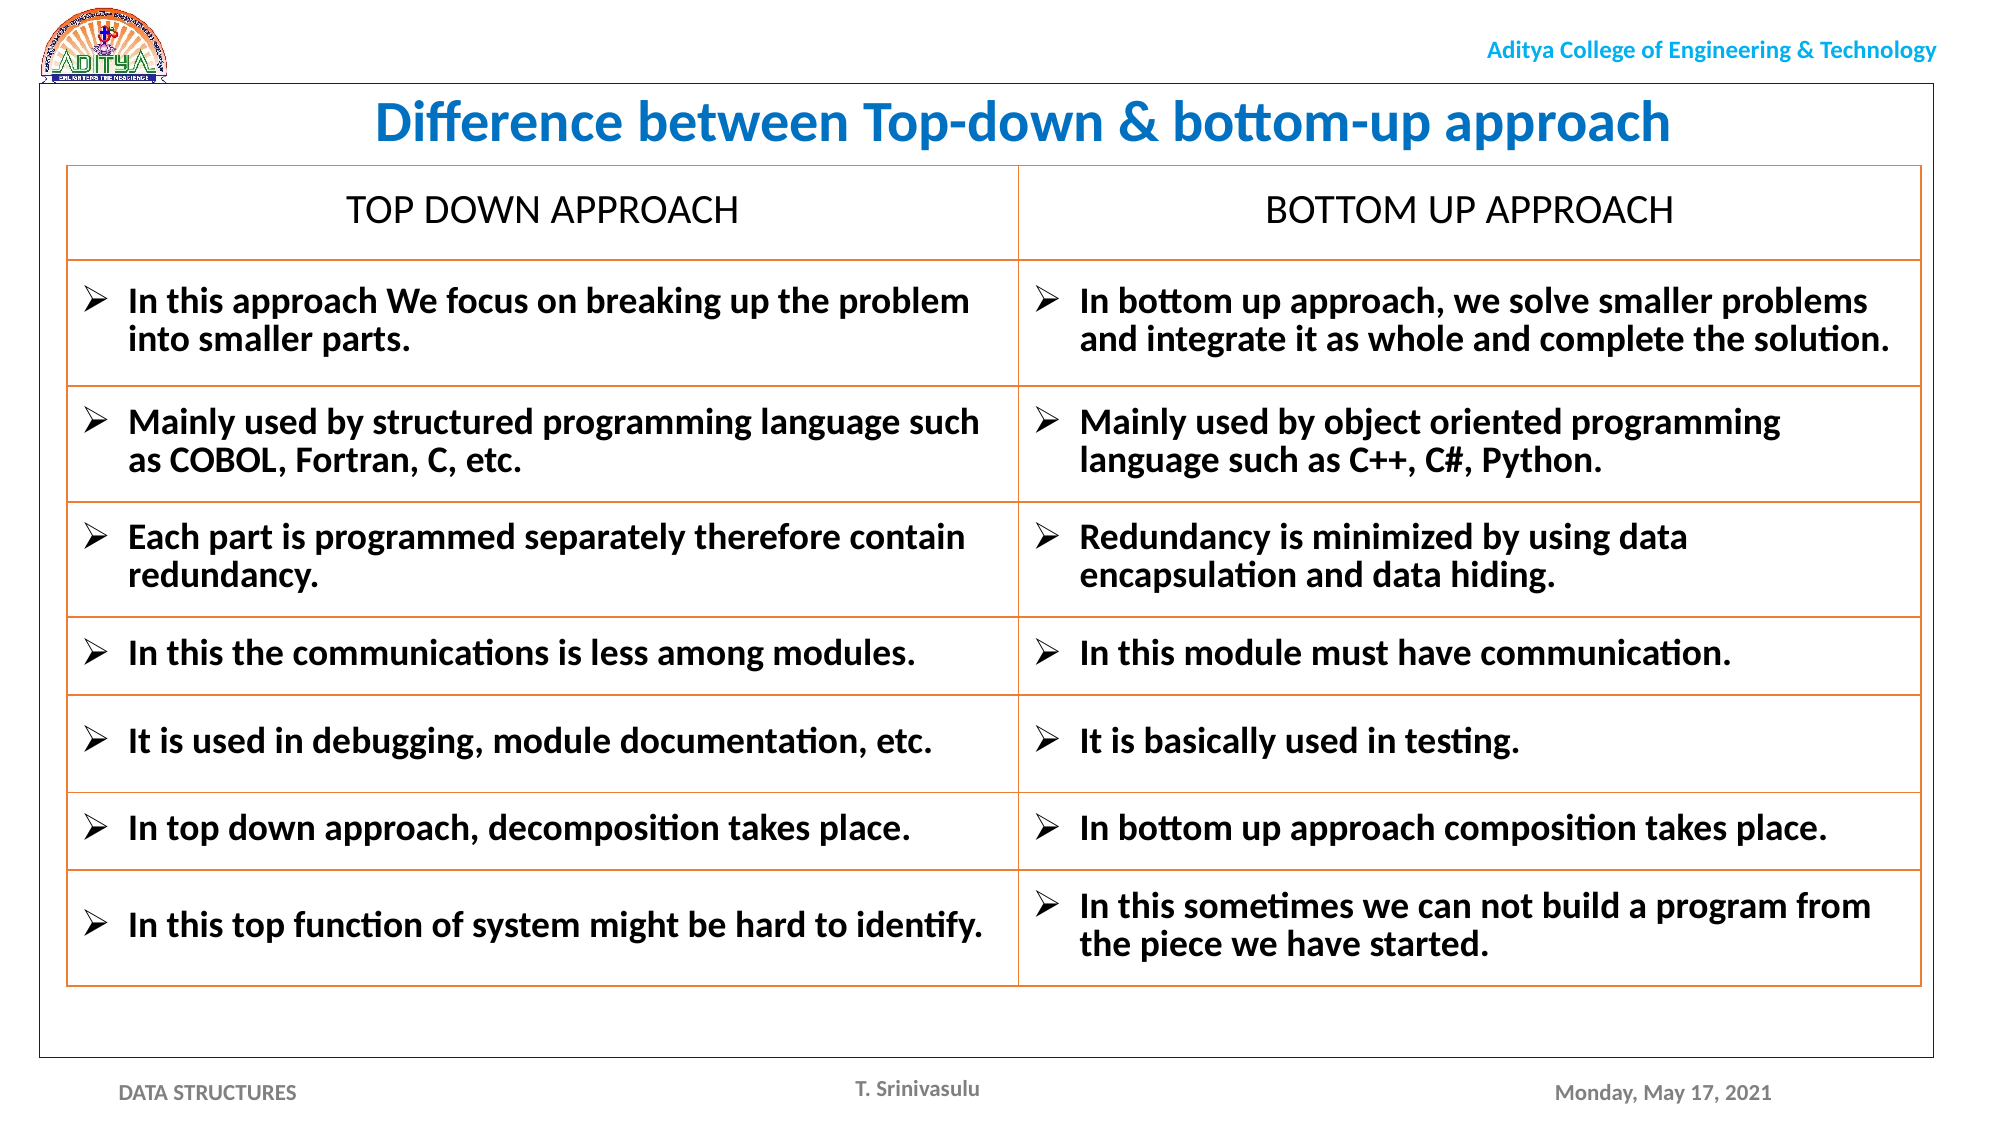

Difference between Top-down & bottom-up approach

| TOP DOWN APPROACH | BOTTOM UP APPROACH |
| --- | --- |
| In this approach We focus on breaking up the problem into smaller parts. | In bottom up approach, we solve smaller problems and integrate it as whole and complete the solution. |
| Mainly used by structured programming language such as COBOL, Fortran, C, etc. | Mainly used by object oriented programming language such as C++, C#, Python. |
| Each part is programmed separately therefore contain redundancy. | Redundancy is minimized by using data encapsulation and data hiding. |
| In this the communications is less among modules. | In this module must have communication. |
| It is used in debugging, module documentation, etc. | It is basically used in testing. |
| In top down approach, decomposition takes place. | In bottom up approach composition takes place. |
| In this top function of system might be hard to identify. | In this sometimes we can not build a program from the piece we have started. |
T. Srinivasulu
Monday, May 17, 2021